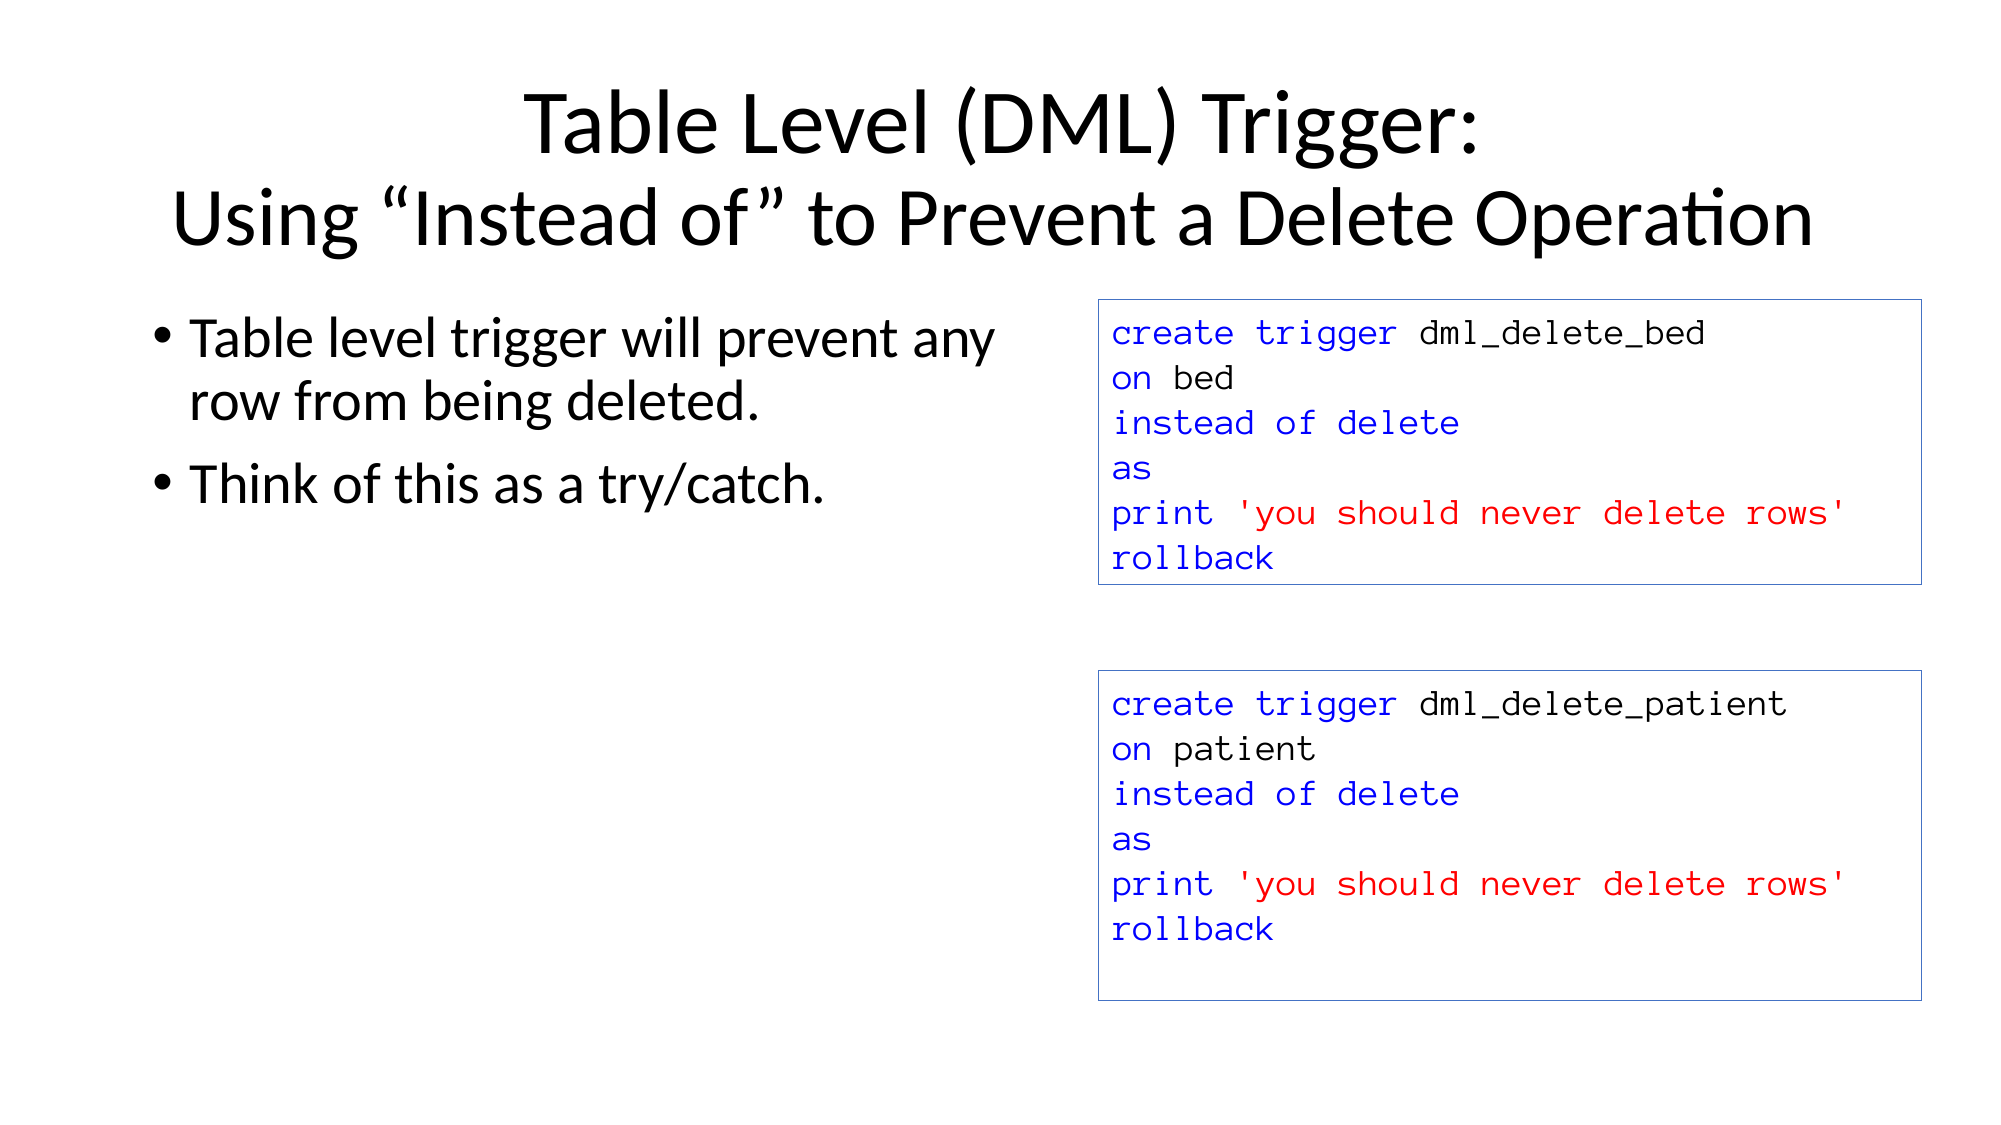

# Table Level (DML) Trigger: Using “Instead of” to Prevent a Delete Operation
Table level trigger will prevent any row from being deleted.
Think of this as a try/catch.
create trigger dml_delete_bed
on bed
instead of delete
as
print 'you should never delete rows'
rollback
create trigger dml_delete_patient
on patient
instead of delete
as
print 'you should never delete rows'
rollback